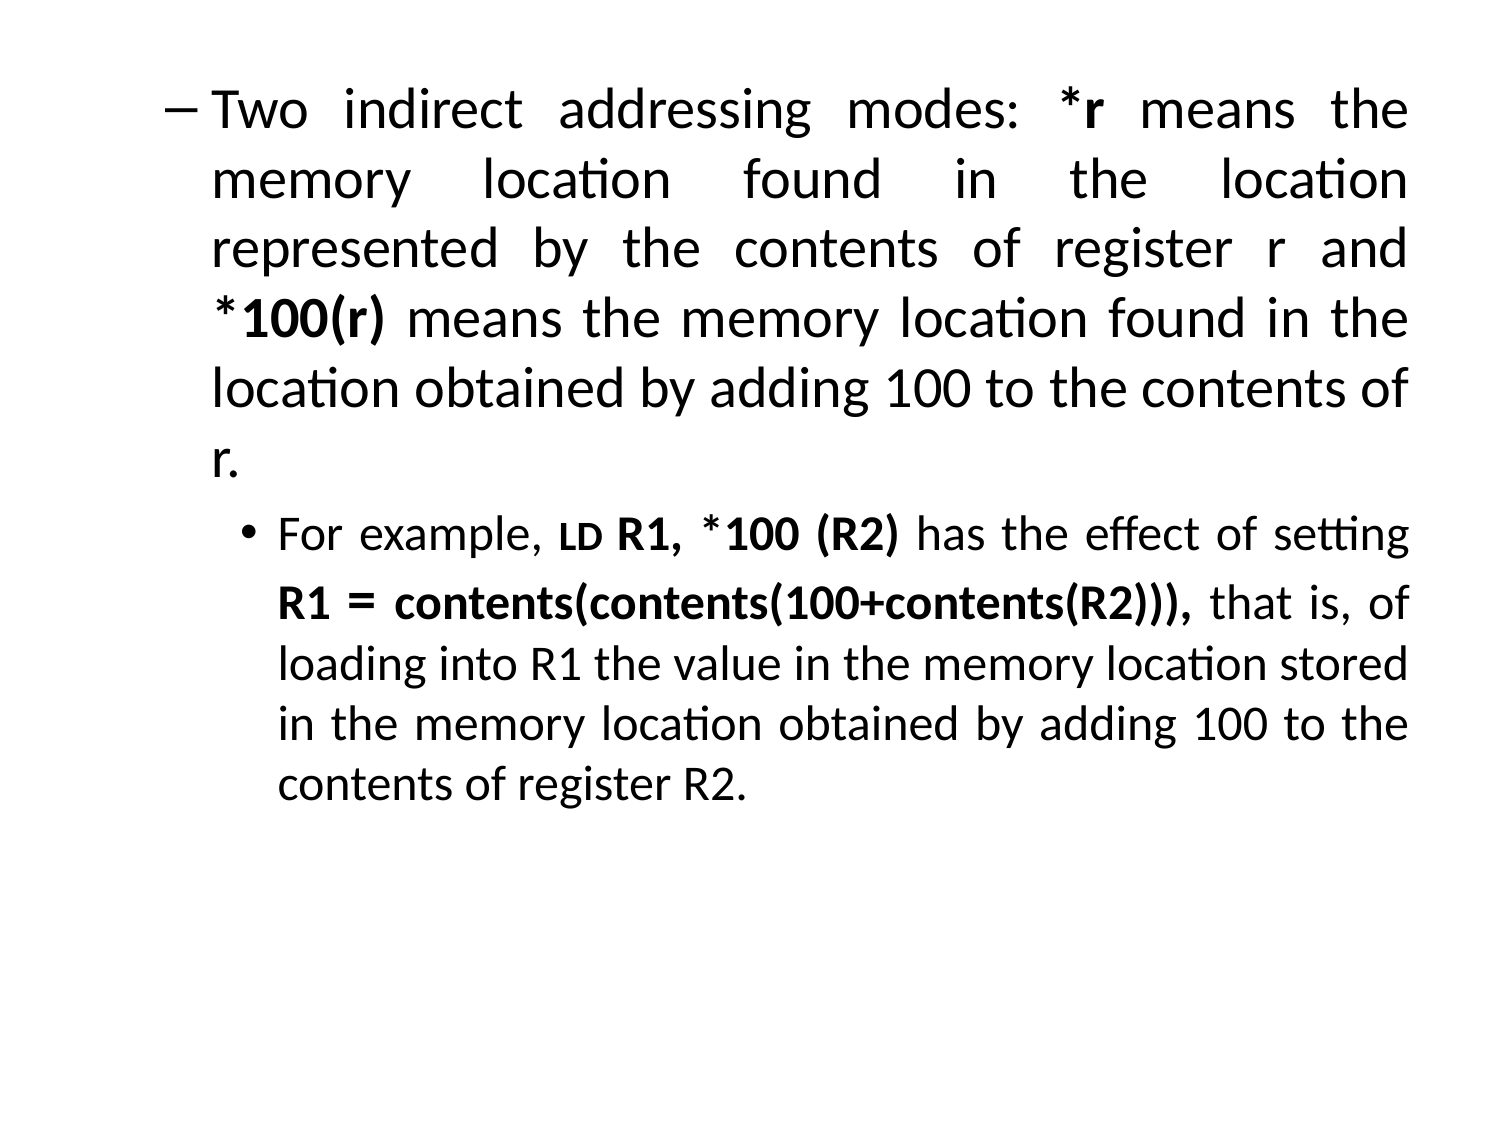

Two indirect addressing modes: *r means the memory location found in the location represented by the contents of register r and *100(r) means the memory location found in the location obtained by adding 100 to the contents of r.
For example, LD R1, *100 (R2) has the effect of setting R1 = contents(contents(100+contents(R2))), that is, of loading into R1 the value in the memory location stored in the memory location obtained by adding 100 to the contents of register R2.